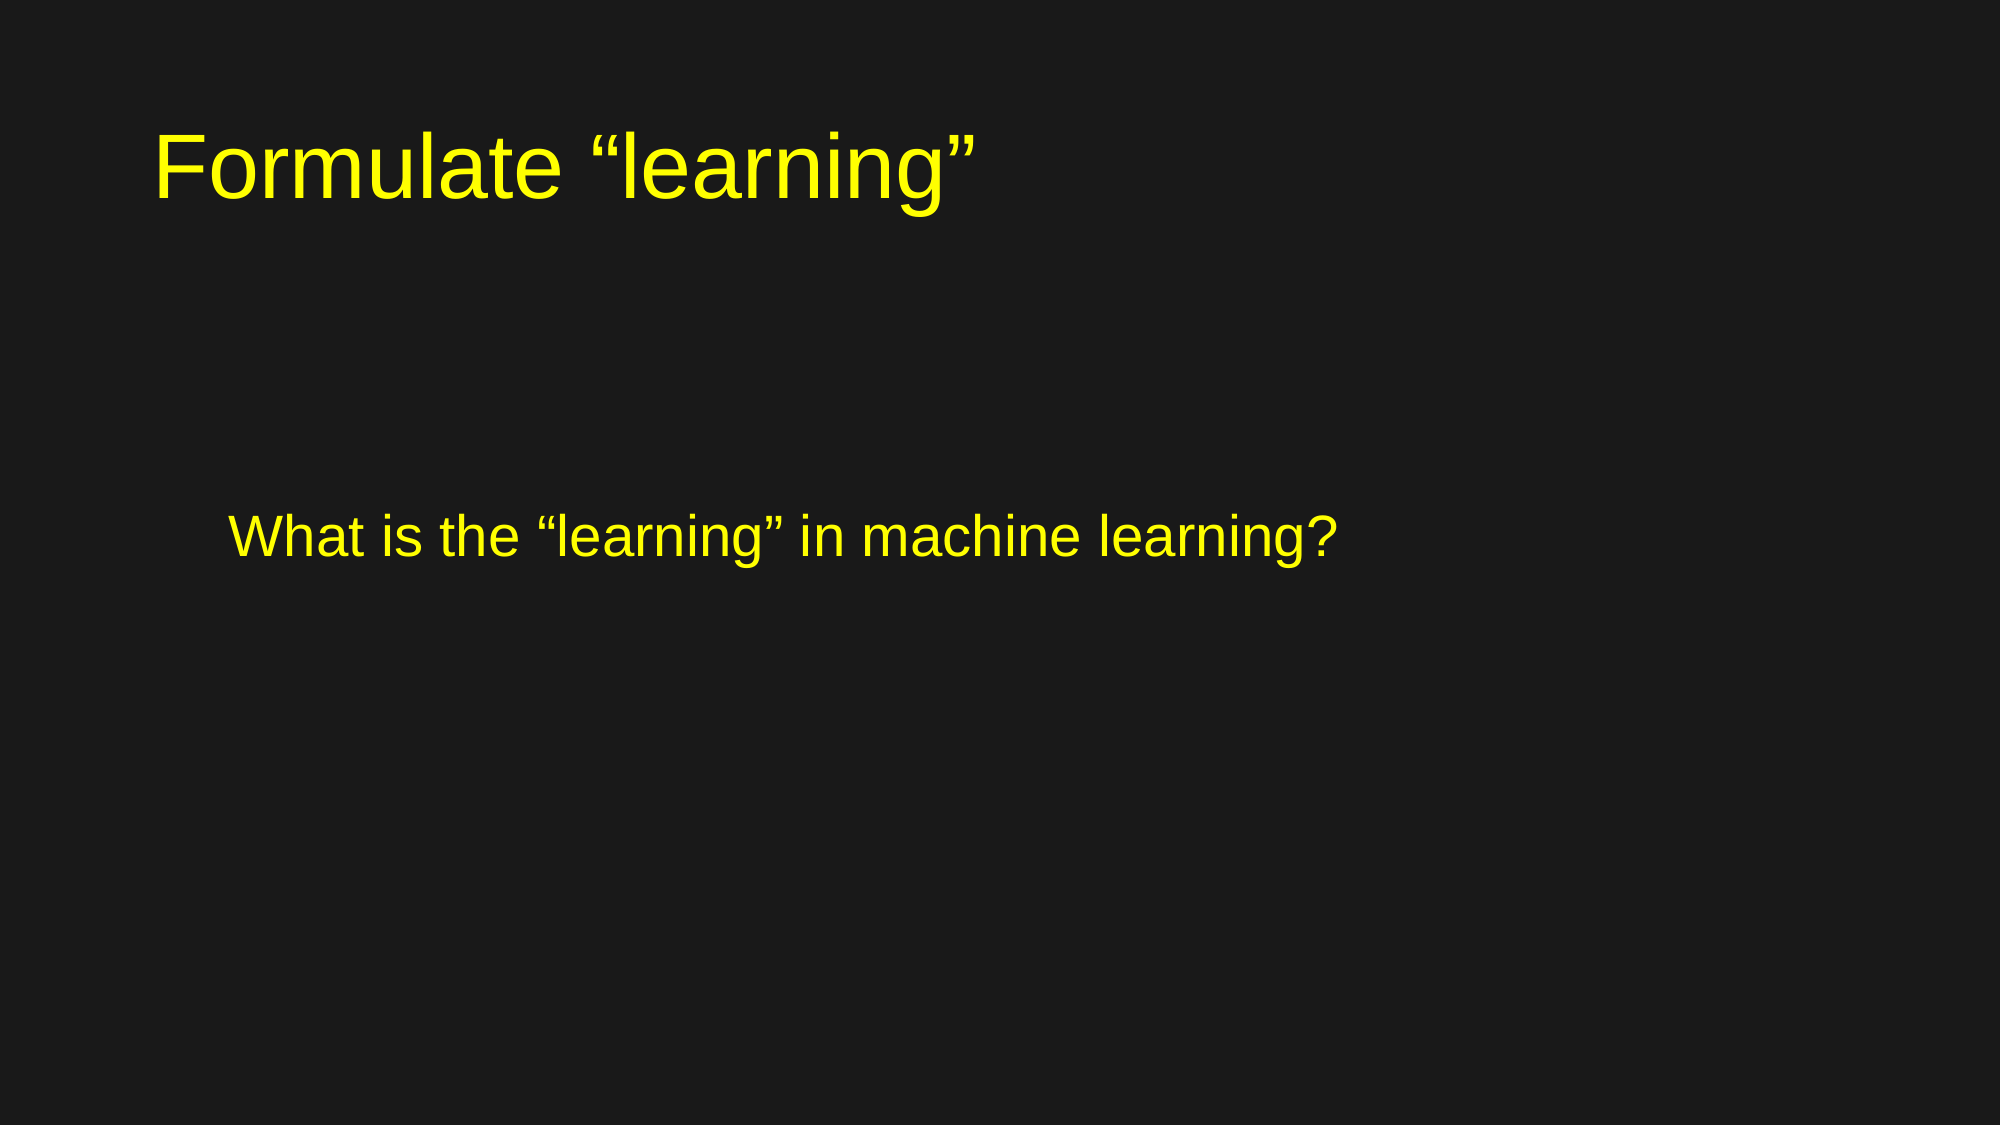

# Formulate “learning”
What is the “learning” in machine learning?